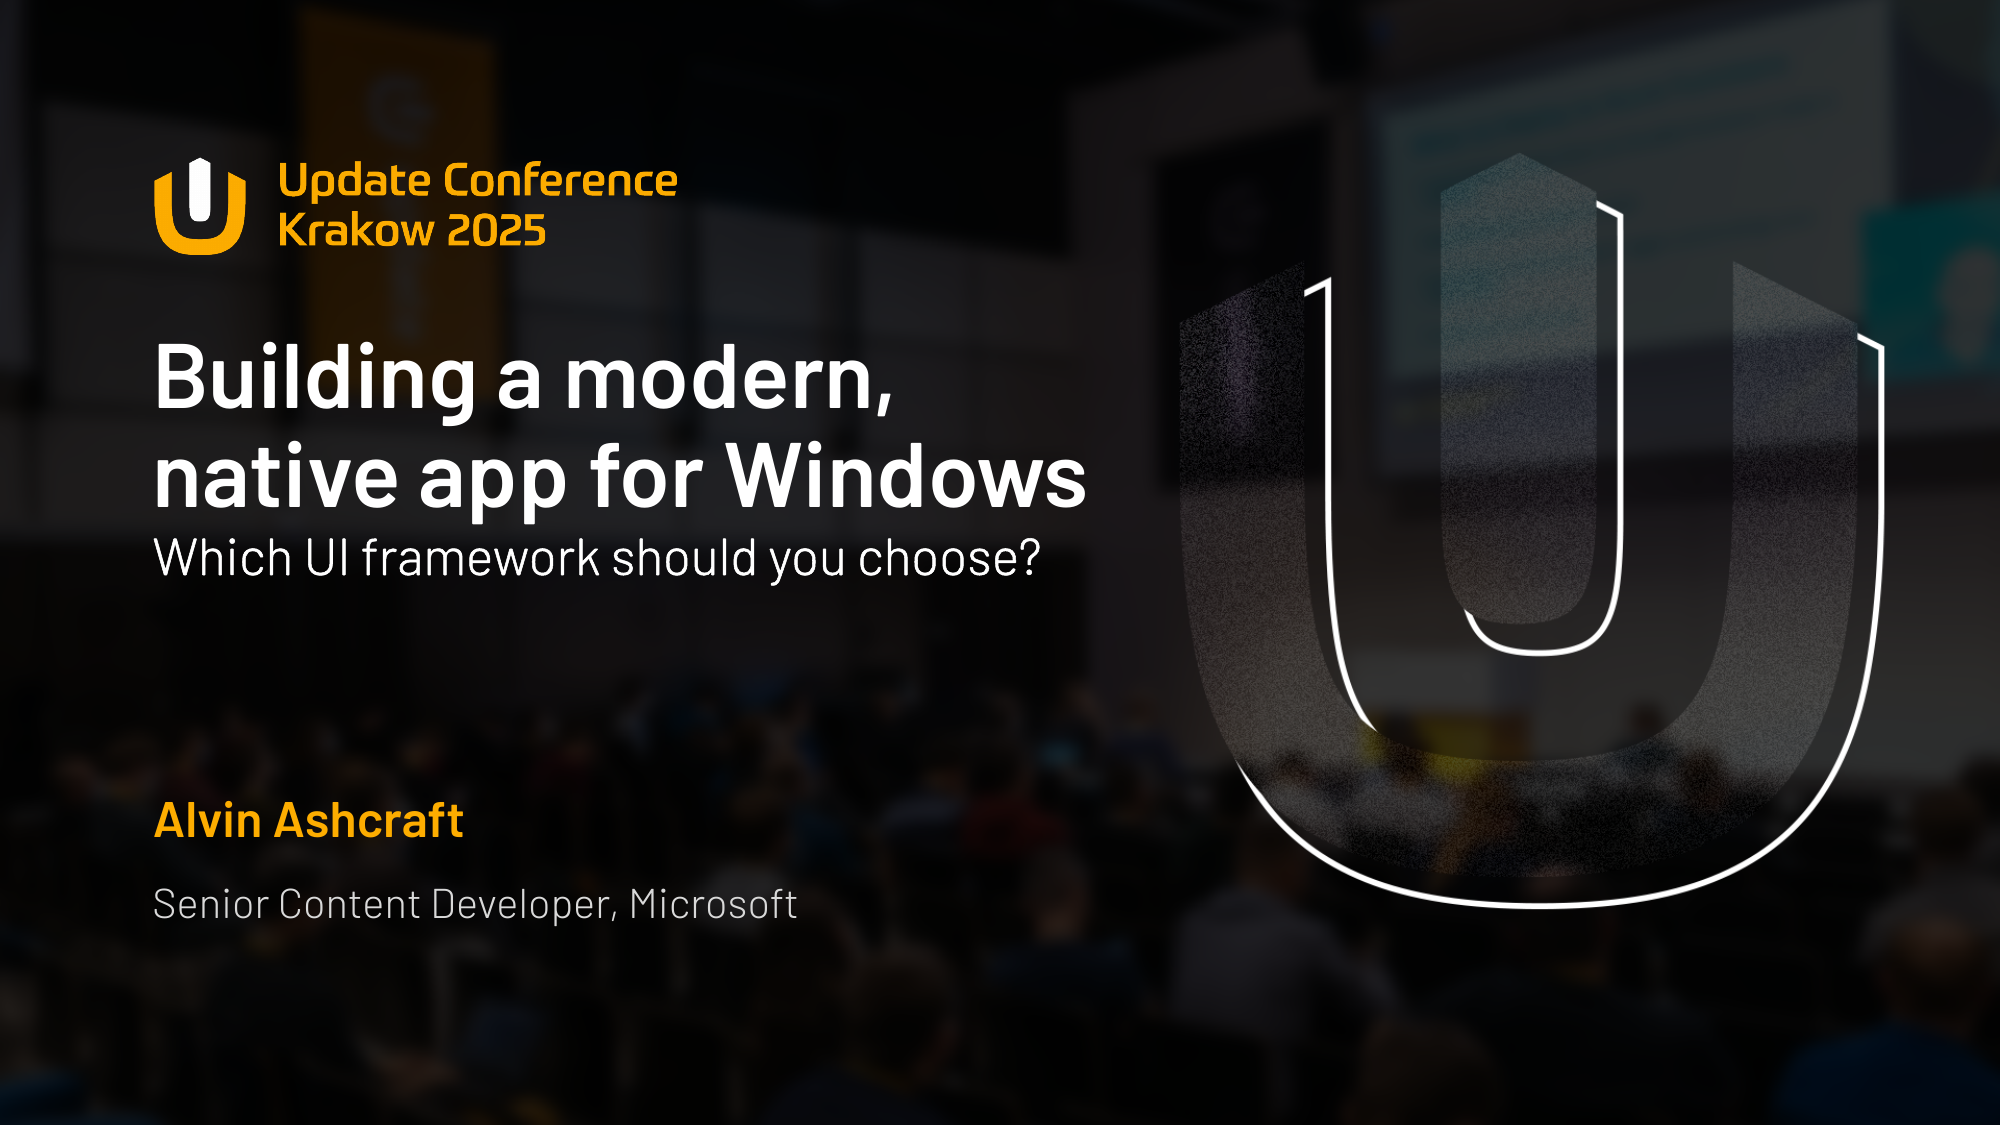

# Building a modern, native app for Windows
Which UI framework should you choose?
Alvin Ashcraft
Senior Content Developer, Microsoft